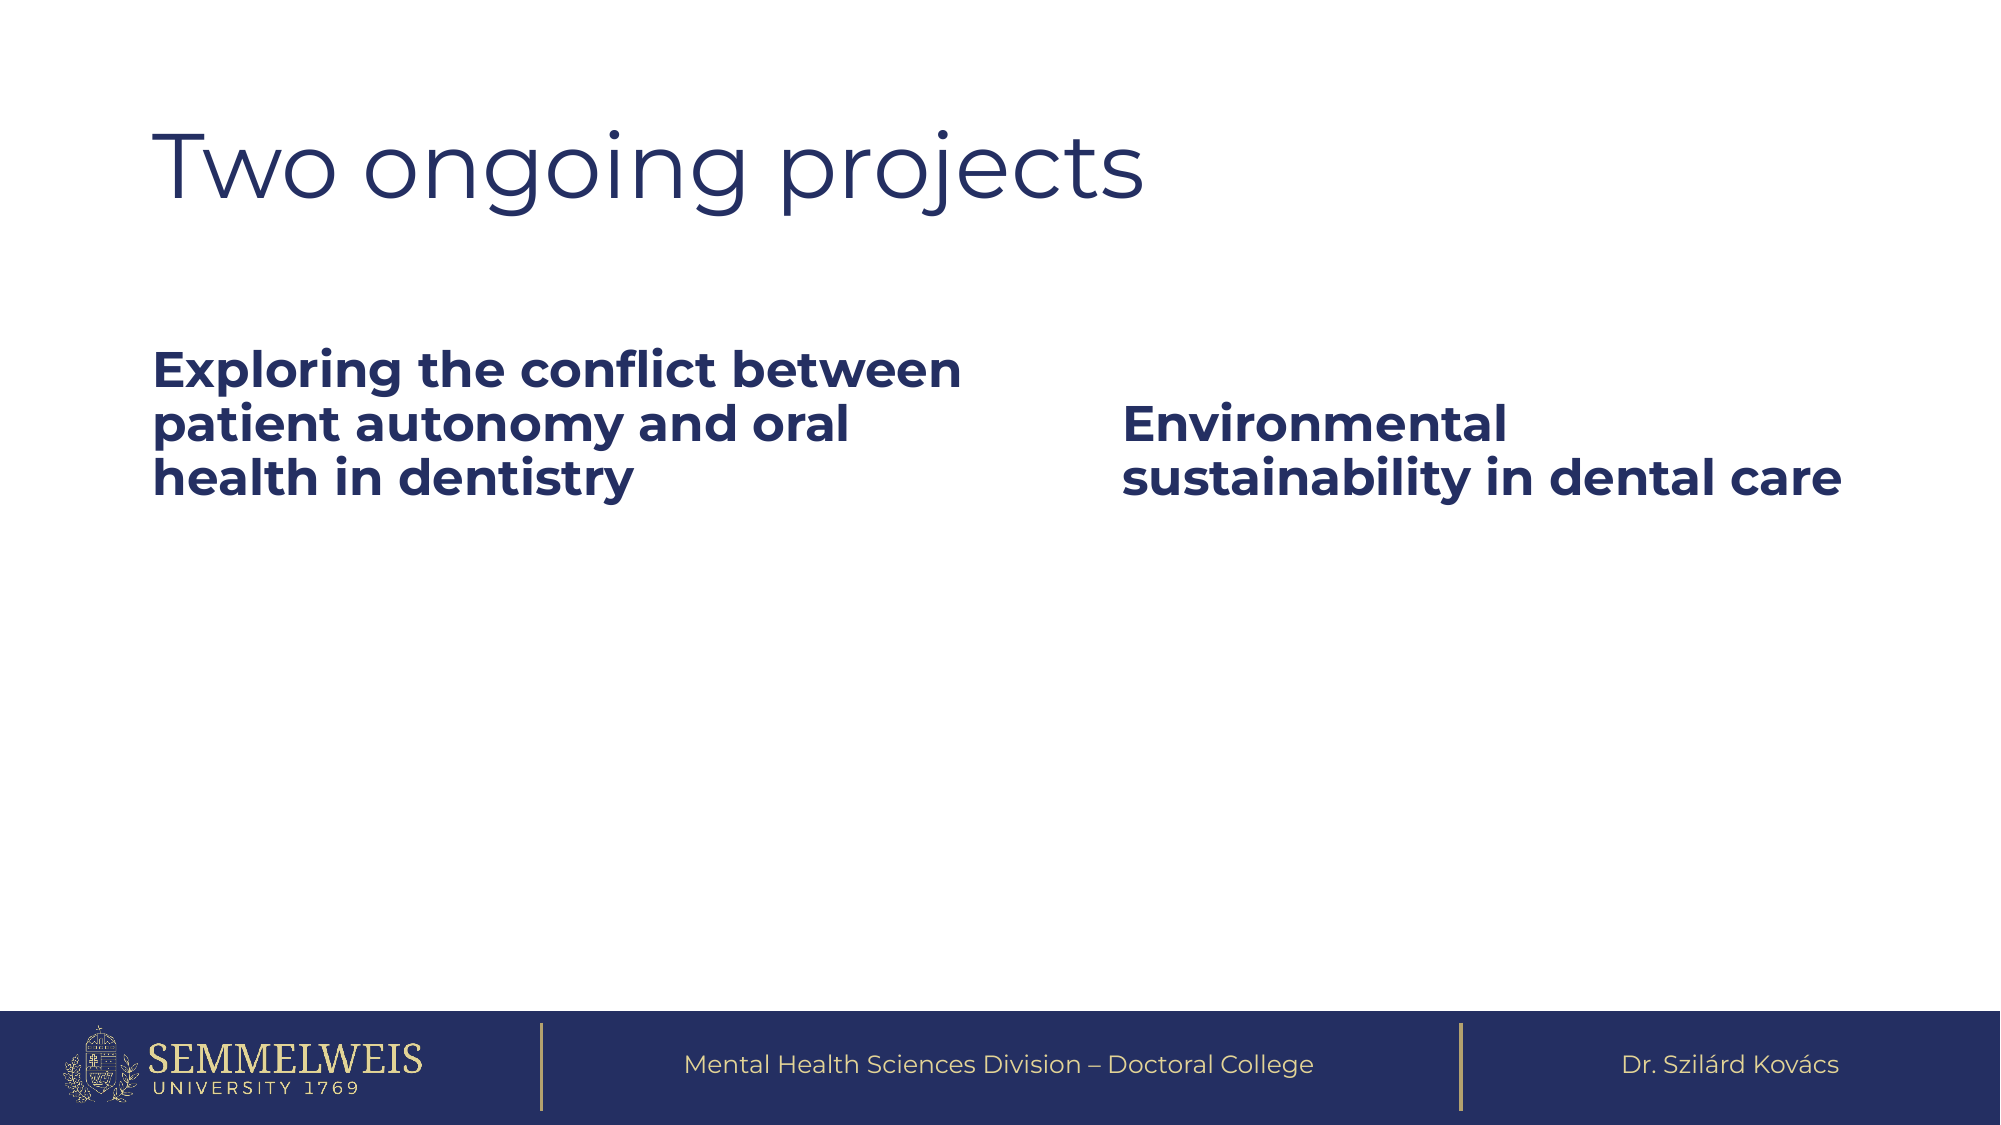

# Two ongoing projects
Exploring the conflict between patient autonomy and oral health in dentistry
Environmental sustainability in dental care